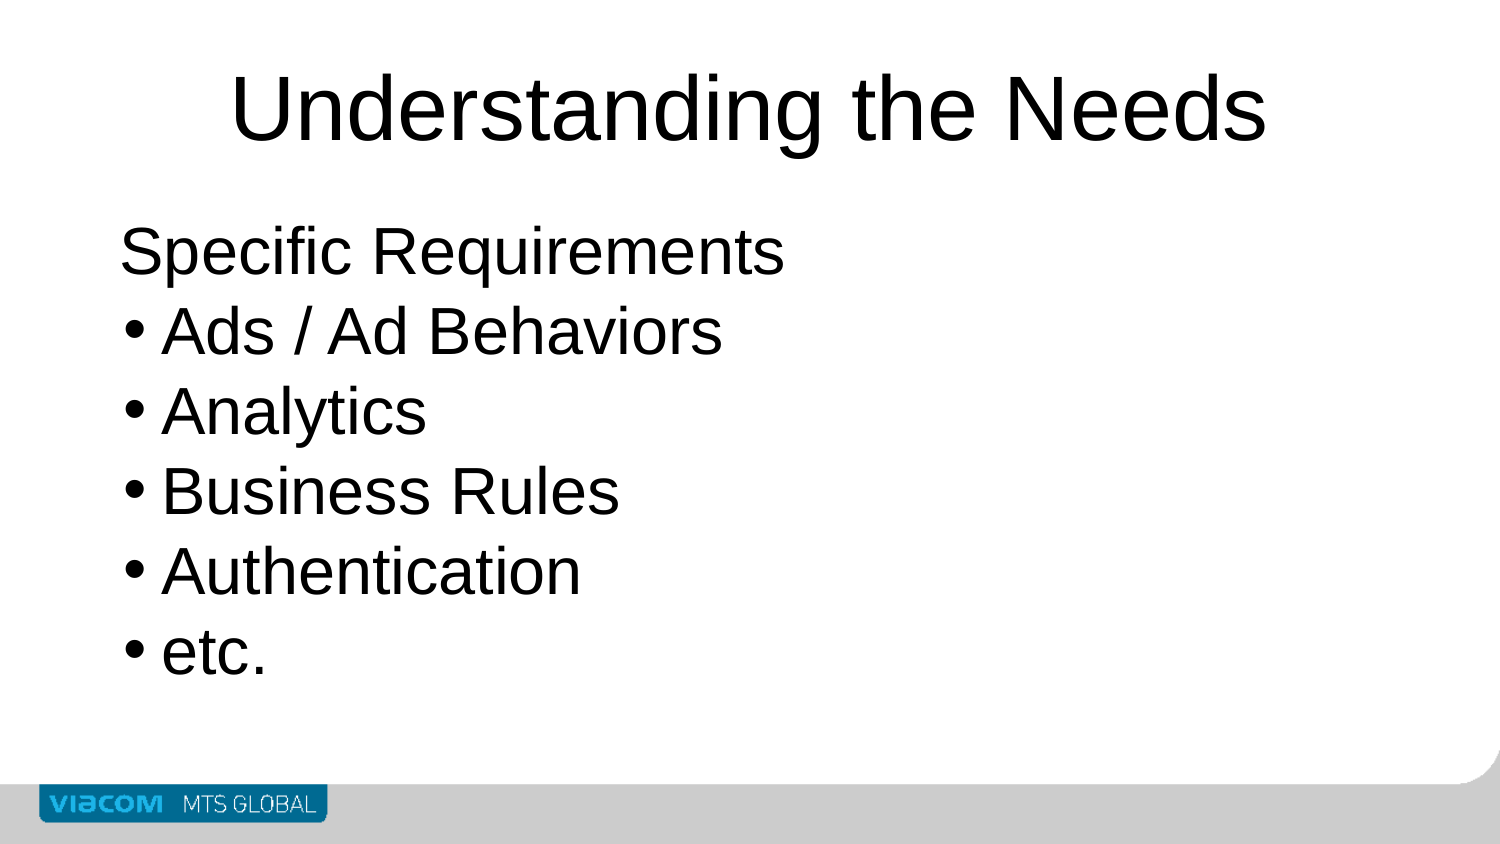

# Understanding the Needs
Specific Requirements
Ads / Ad Behaviors
Analytics
Business Rules
Authentication
etc.